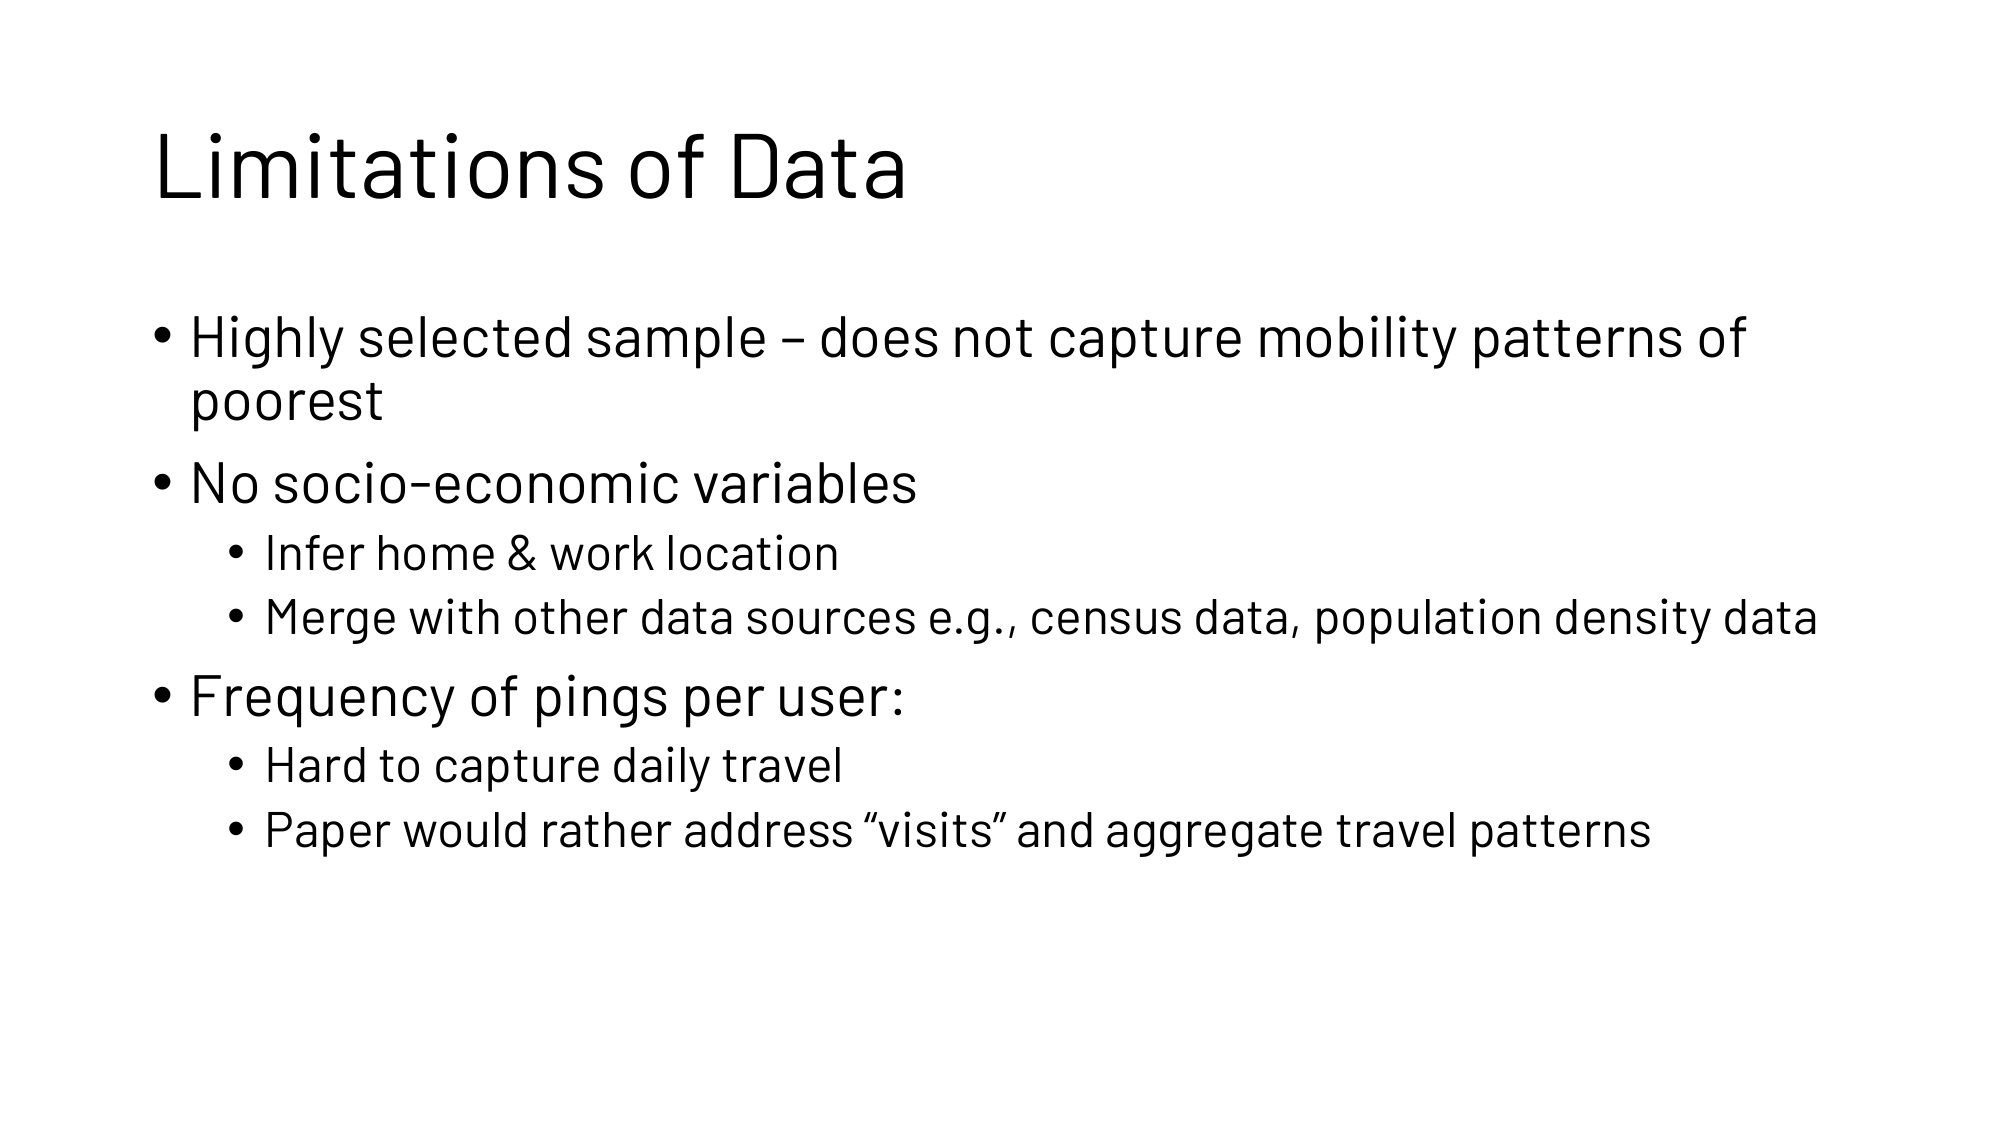

# Limitations of Data
Highly selected sample – does not capture mobility patterns of poorest
No socio-economic variables
Infer home & work location
Merge with other data sources e.g., census data, population density data
Frequency of pings per user:
Hard to capture daily travel
Paper would rather address “visits” and aggregate travel patterns